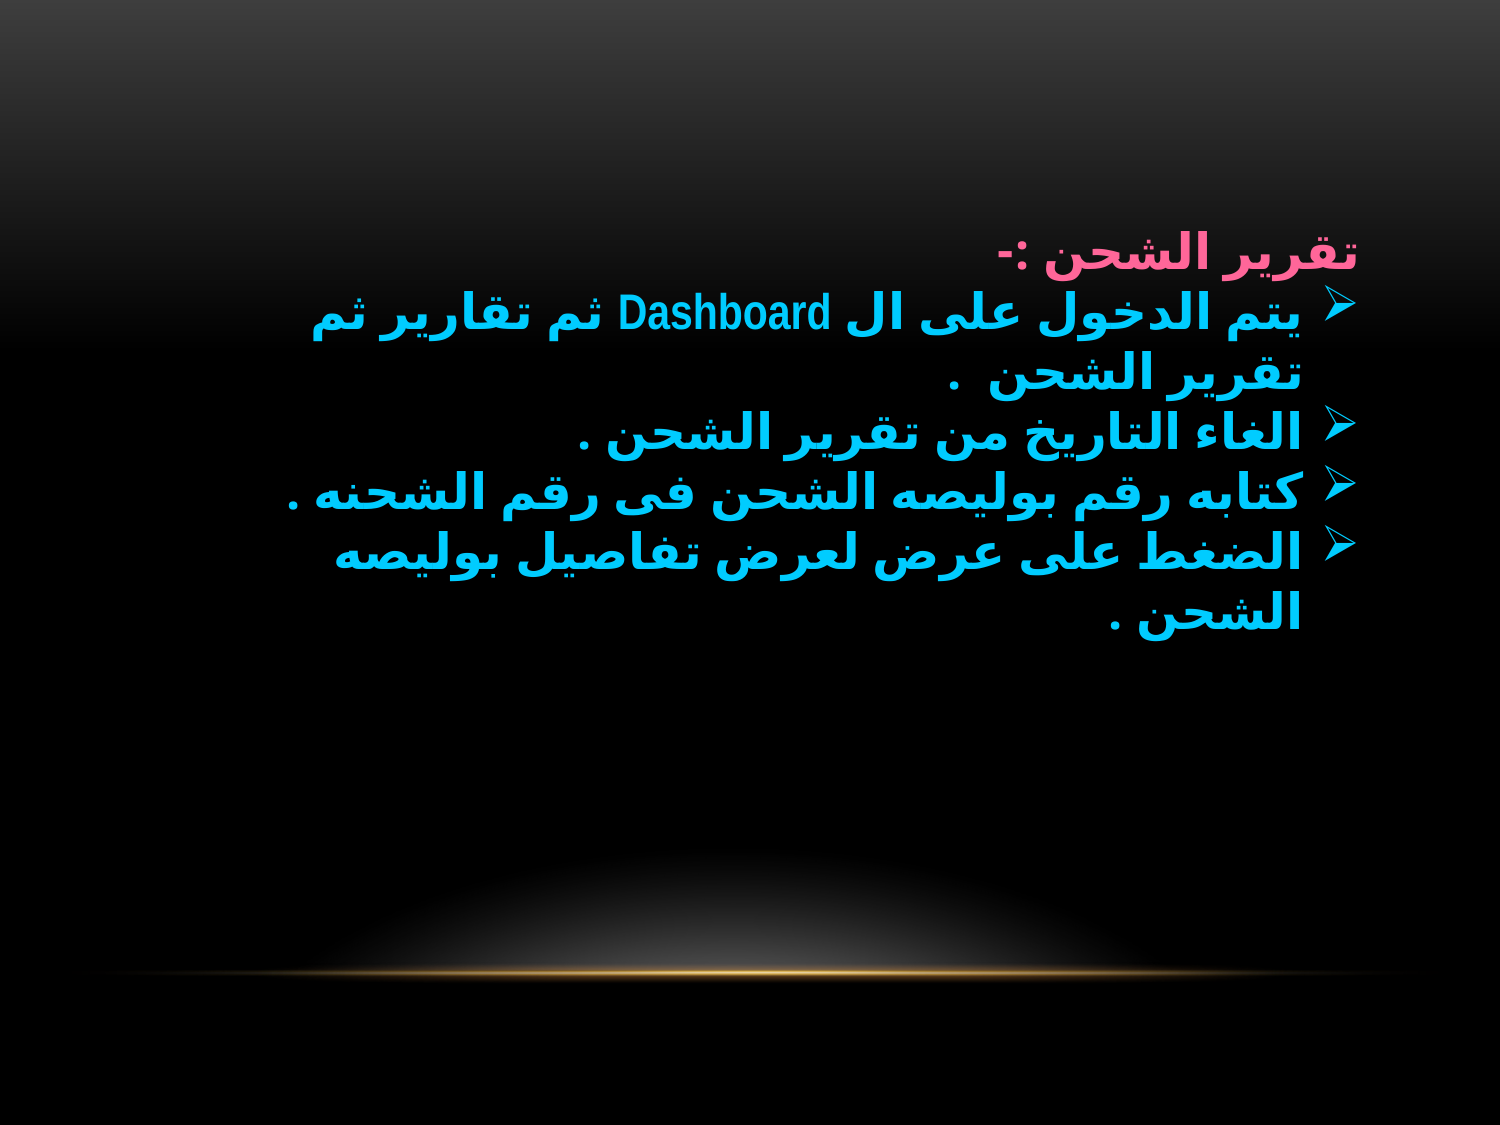

تقرير الشحن :-
يتم الدخول على ال Dashboard ثم تقارير ثم تقرير الشحن  .
الغاء التاريخ من تقرير الشحن .
كتابه رقم بوليصه الشحن فى رقم الشحنه .
الضغط على عرض لعرض تفاصيل بوليصه الشحن .